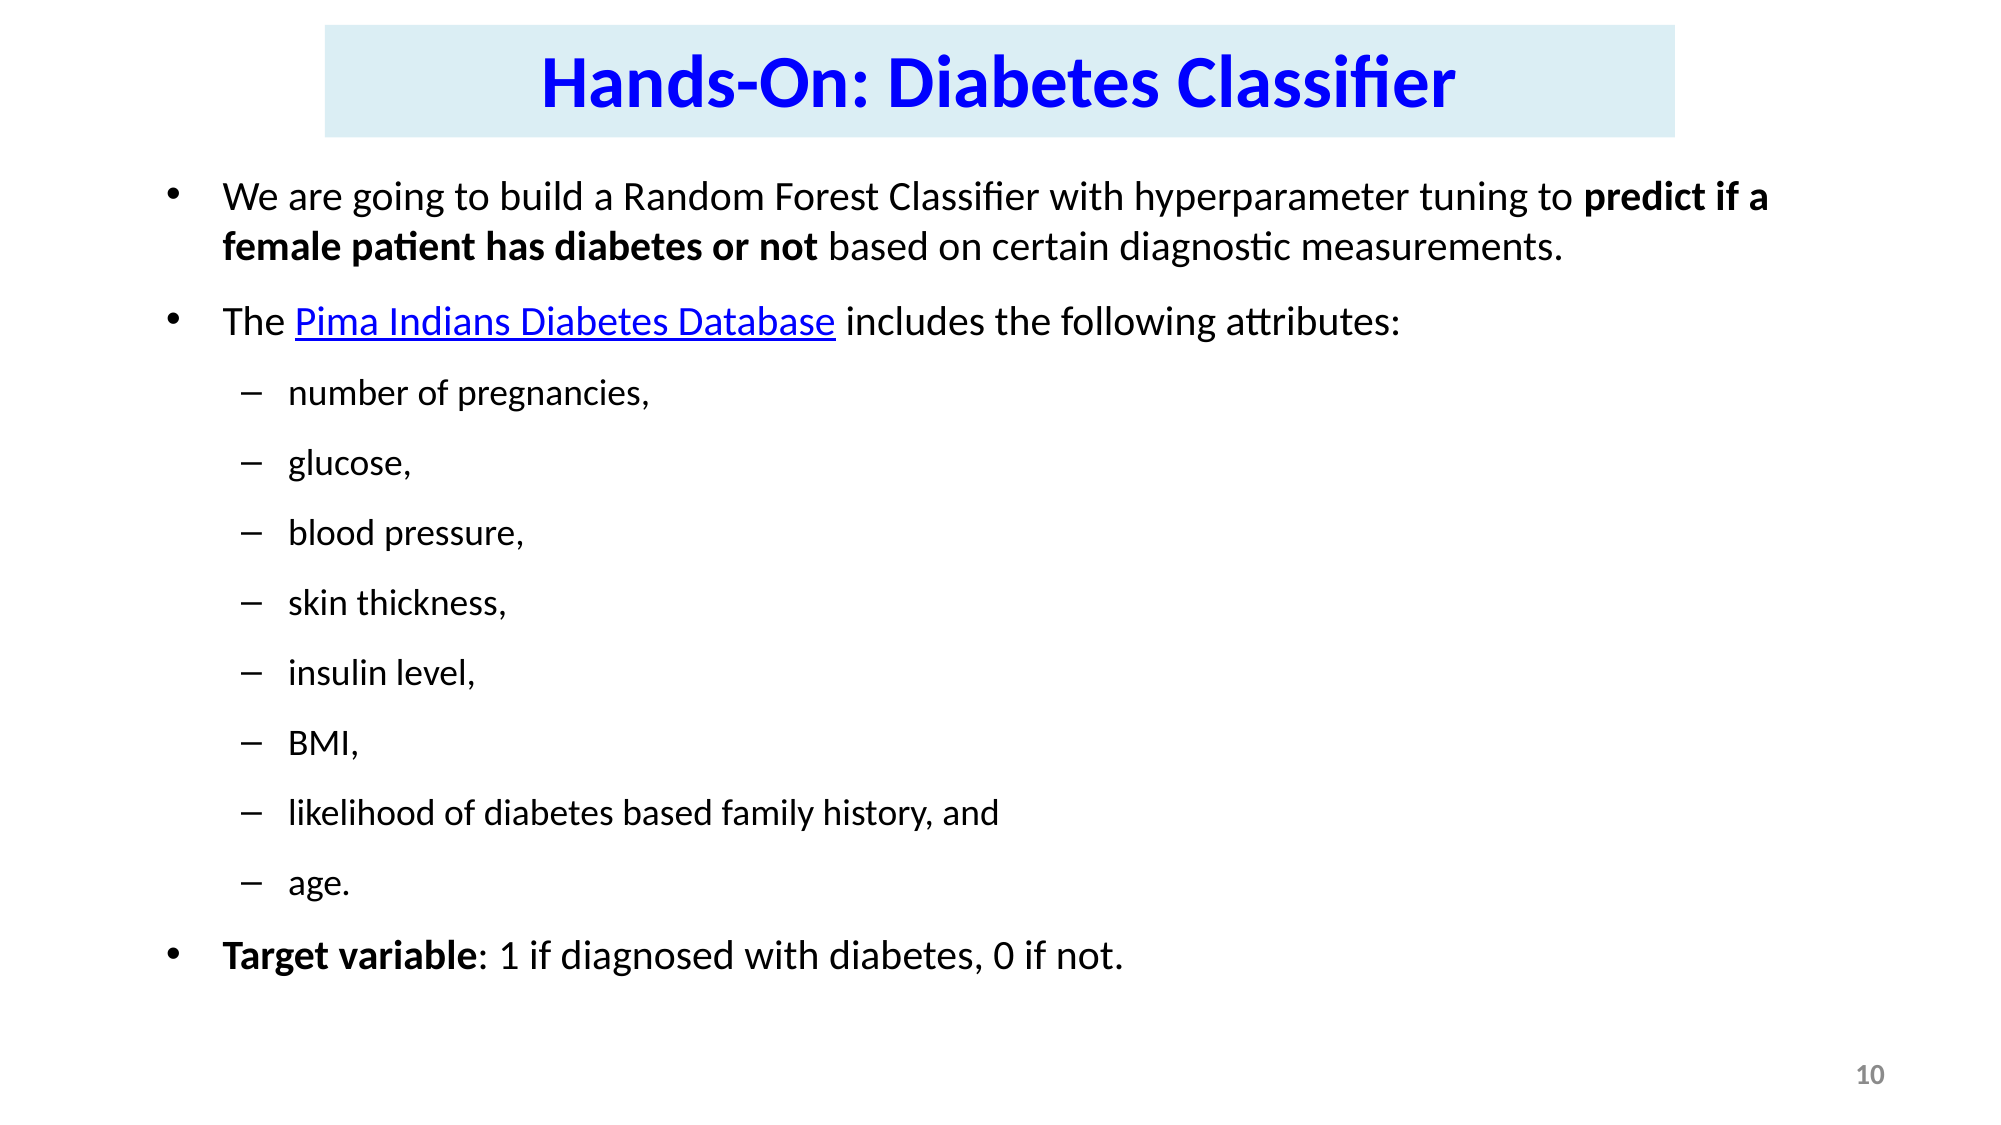

Hands-On: Diabetes Classifier
We are going to build a Random Forest Classifier with hyperparameter tuning to predict if a female patient has diabetes or not based on certain diagnostic measurements.
The Pima Indians Diabetes Database includes the following attributes:
number of pregnancies,
glucose,
blood pressure,
skin thickness,
insulin level,
BMI,
likelihood of diabetes based family history, and
age.
Target variable: 1 if diagnosed with diabetes, 0 if not.

10